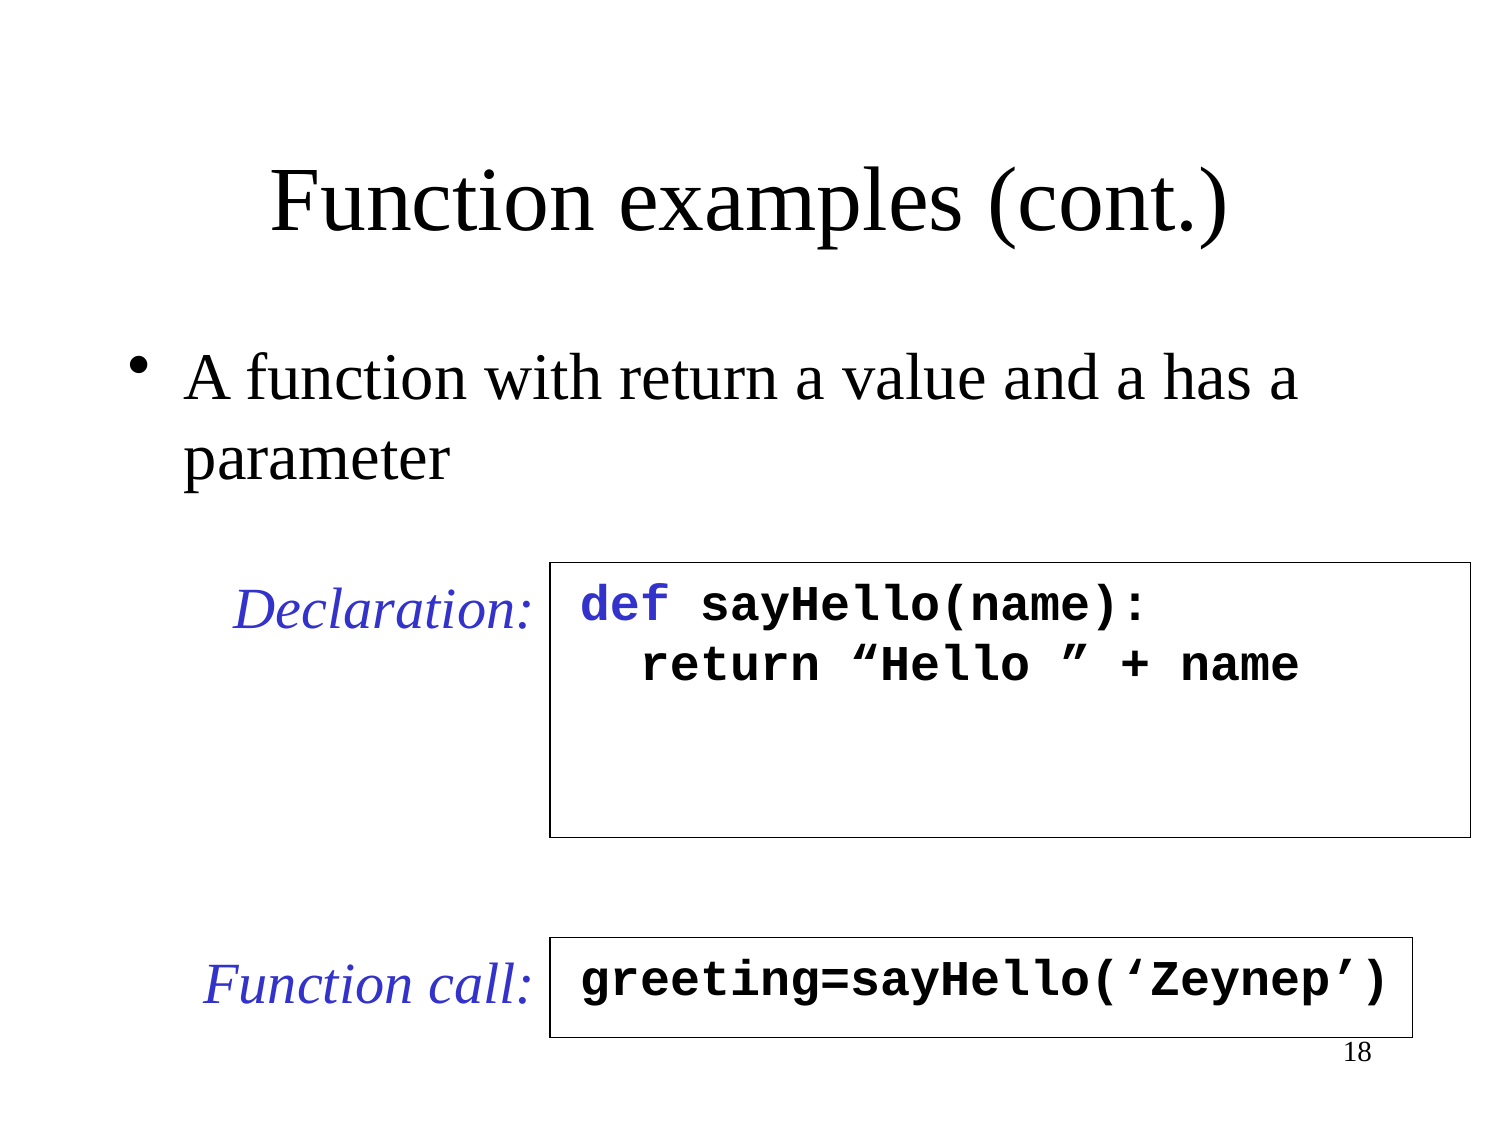

# Function examples (cont.)
A function with return a value and a has a parameter
Declaration:
def sayHello(name):
  return “Hello ” + name

Function call:
greeting=sayHello(‘Zeynep’)
18